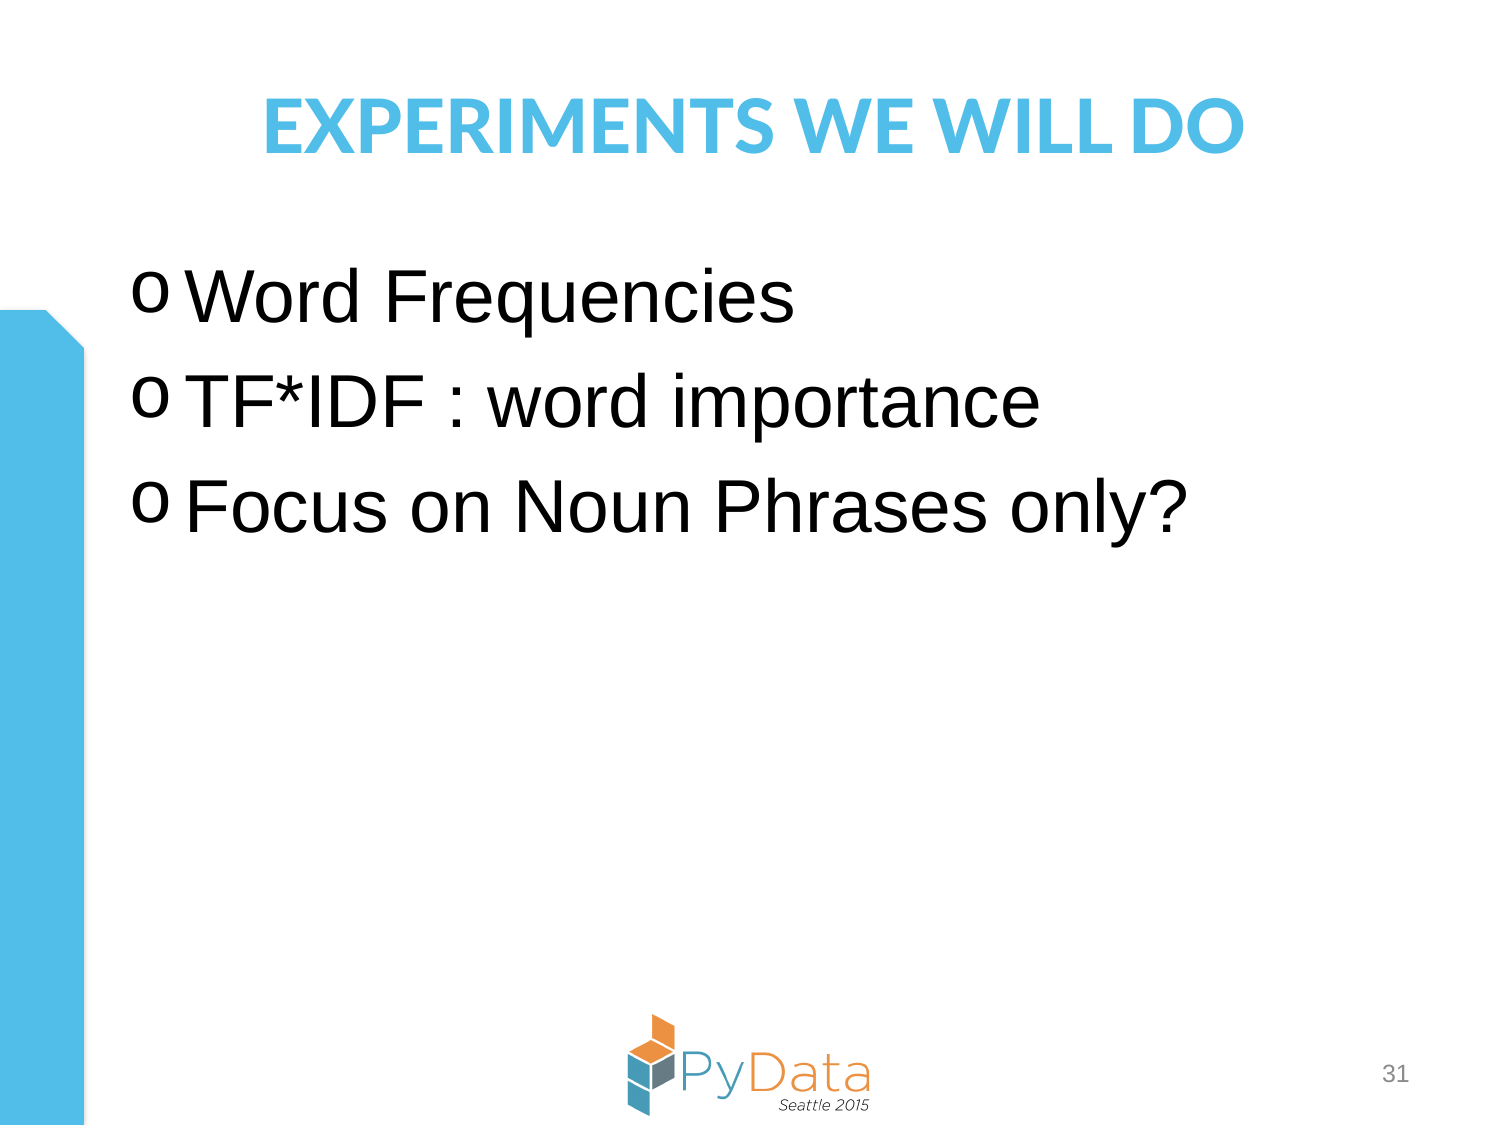

# Experiments we will do
Word Frequencies
TF*IDF : word importance
Focus on Noun Phrases only?
31